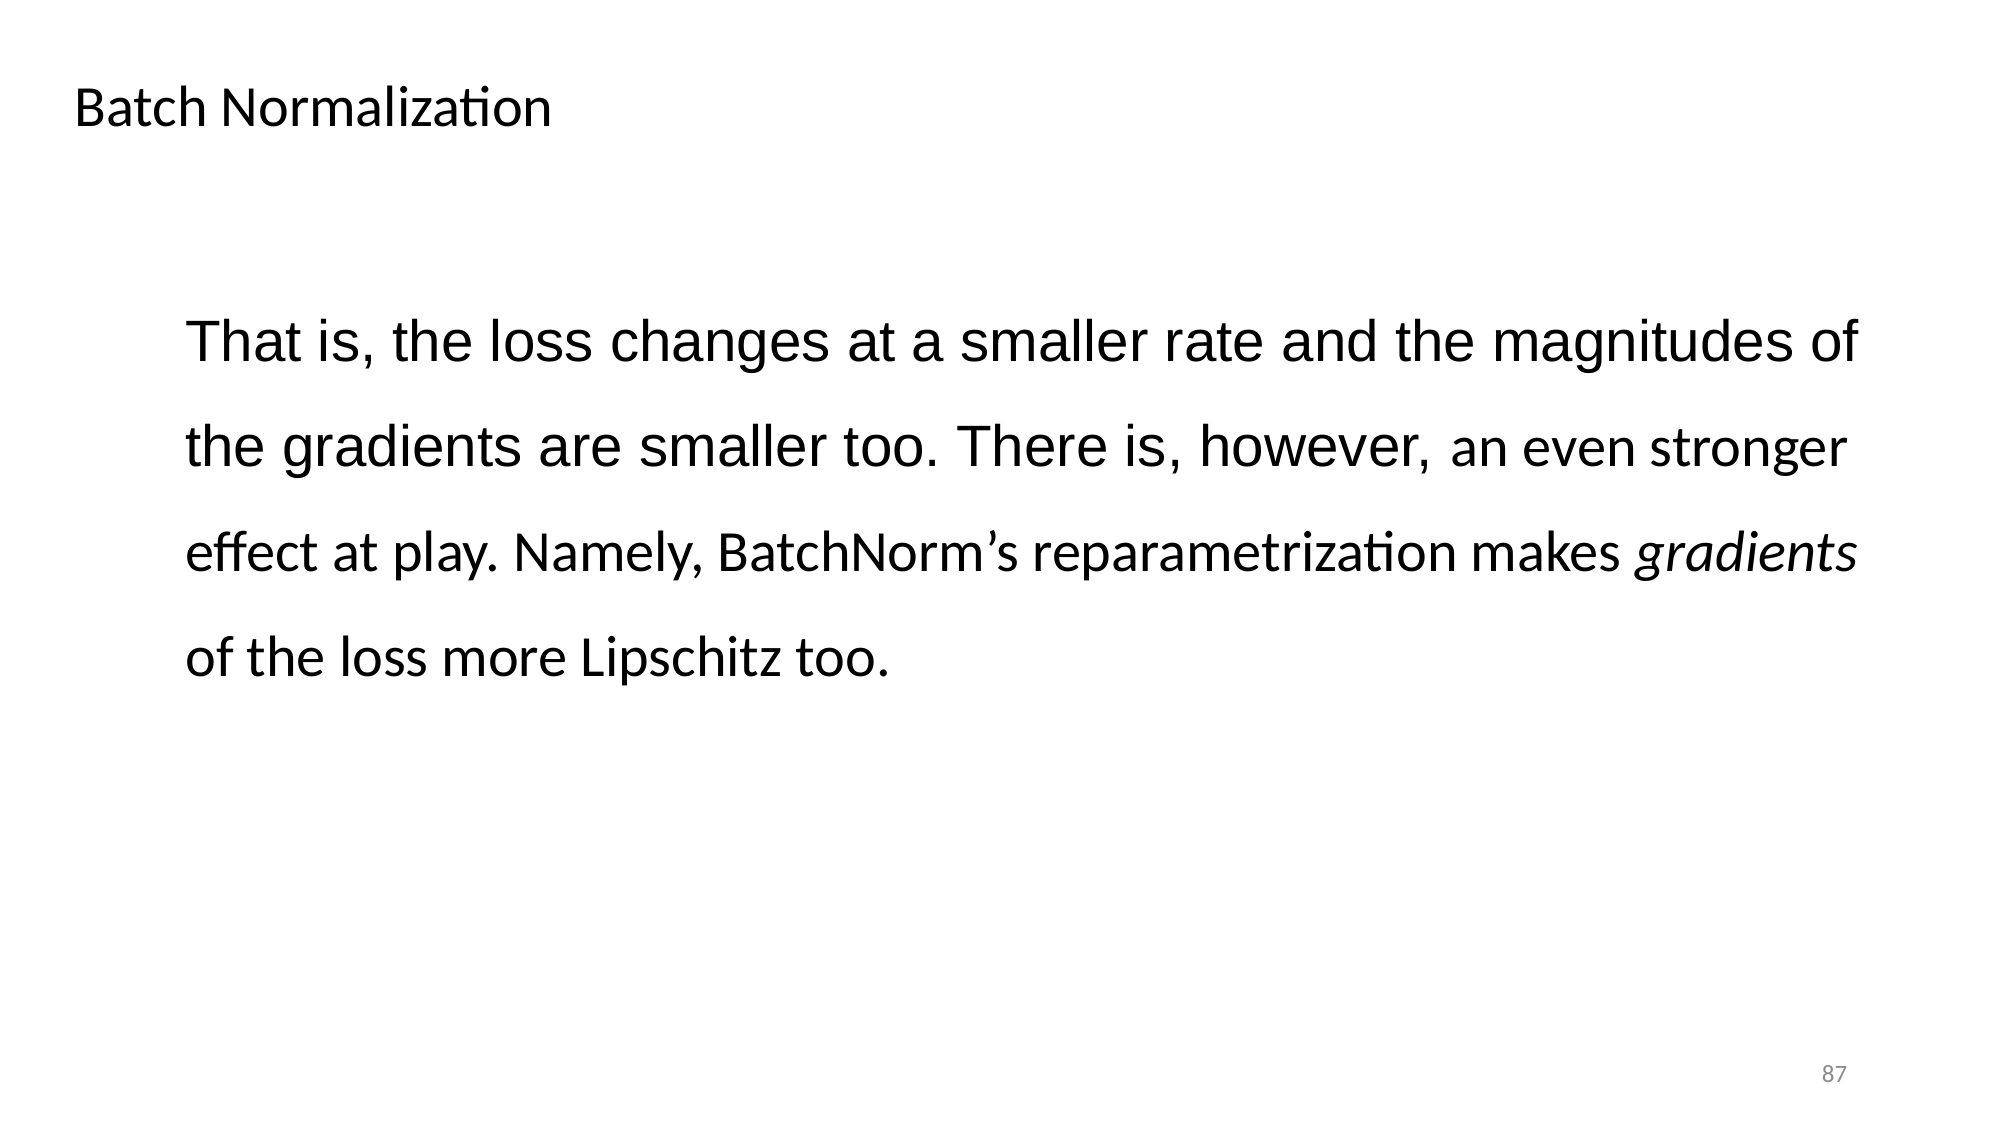

Batch Normalization
That is, the loss changes at a smaller rate and the magnitudes of the gradients are smaller too. There is, however, an even stronger effect at play. Namely, BatchNorm’s reparametrization makes gradients of the loss more Lipschitz too.
87